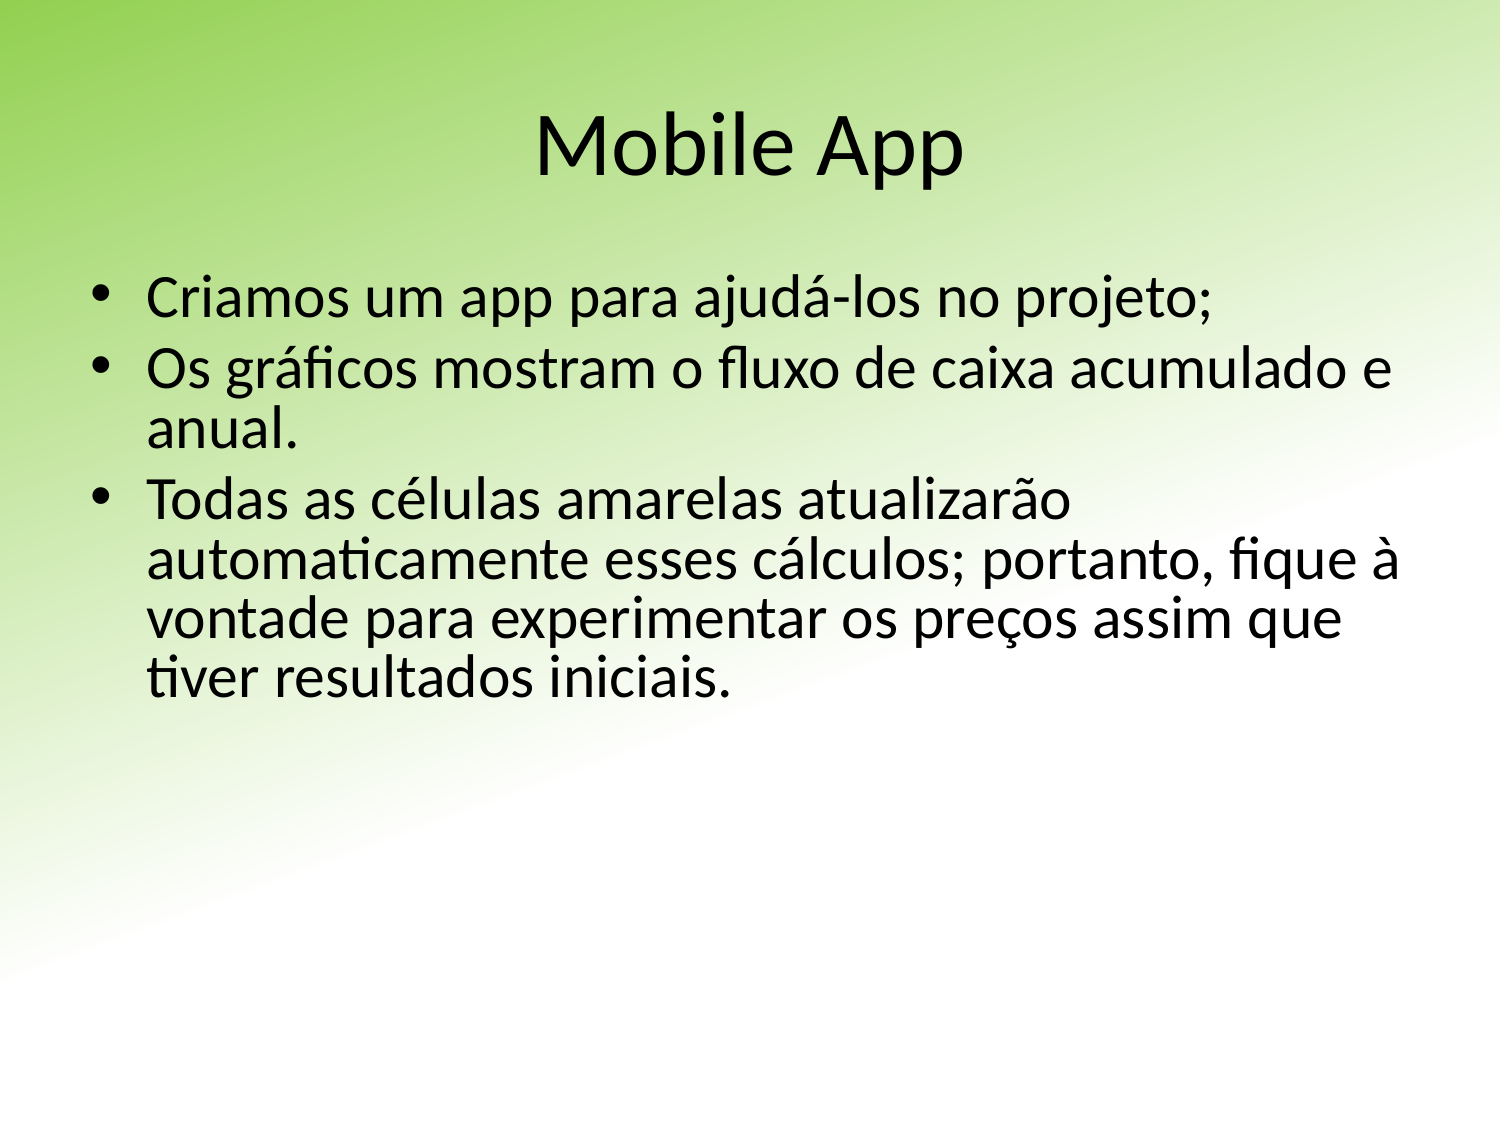

# Mobile App
Criamos um app para ajudá-los no projeto;
Os gráficos mostram o fluxo de caixa acumulado e anual.
Todas as células amarelas atualizarão automaticamente esses cálculos; portanto, fique à vontade para experimentar os preços assim que tiver resultados iniciais.